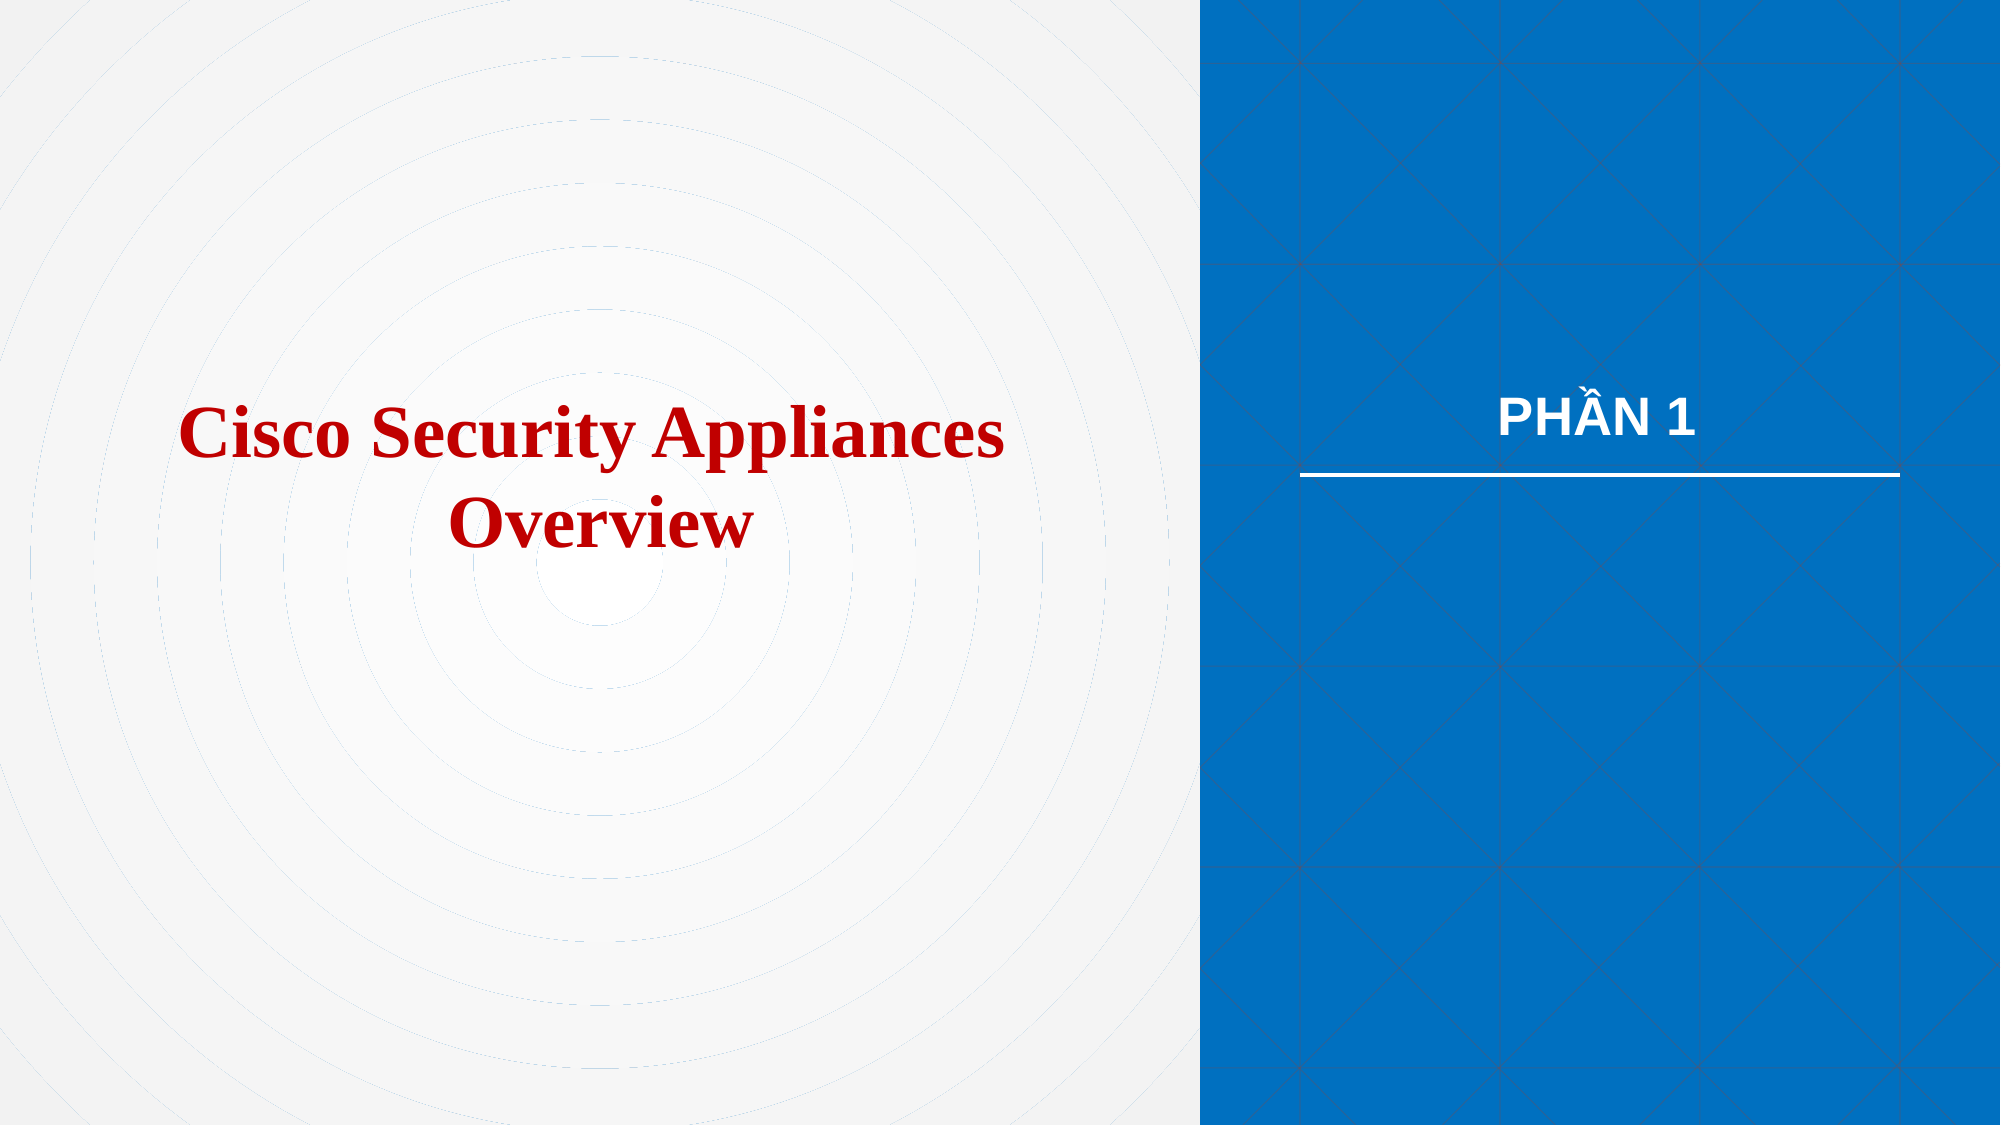

# PHẦN 1
Cisco Security Appliances
Overview